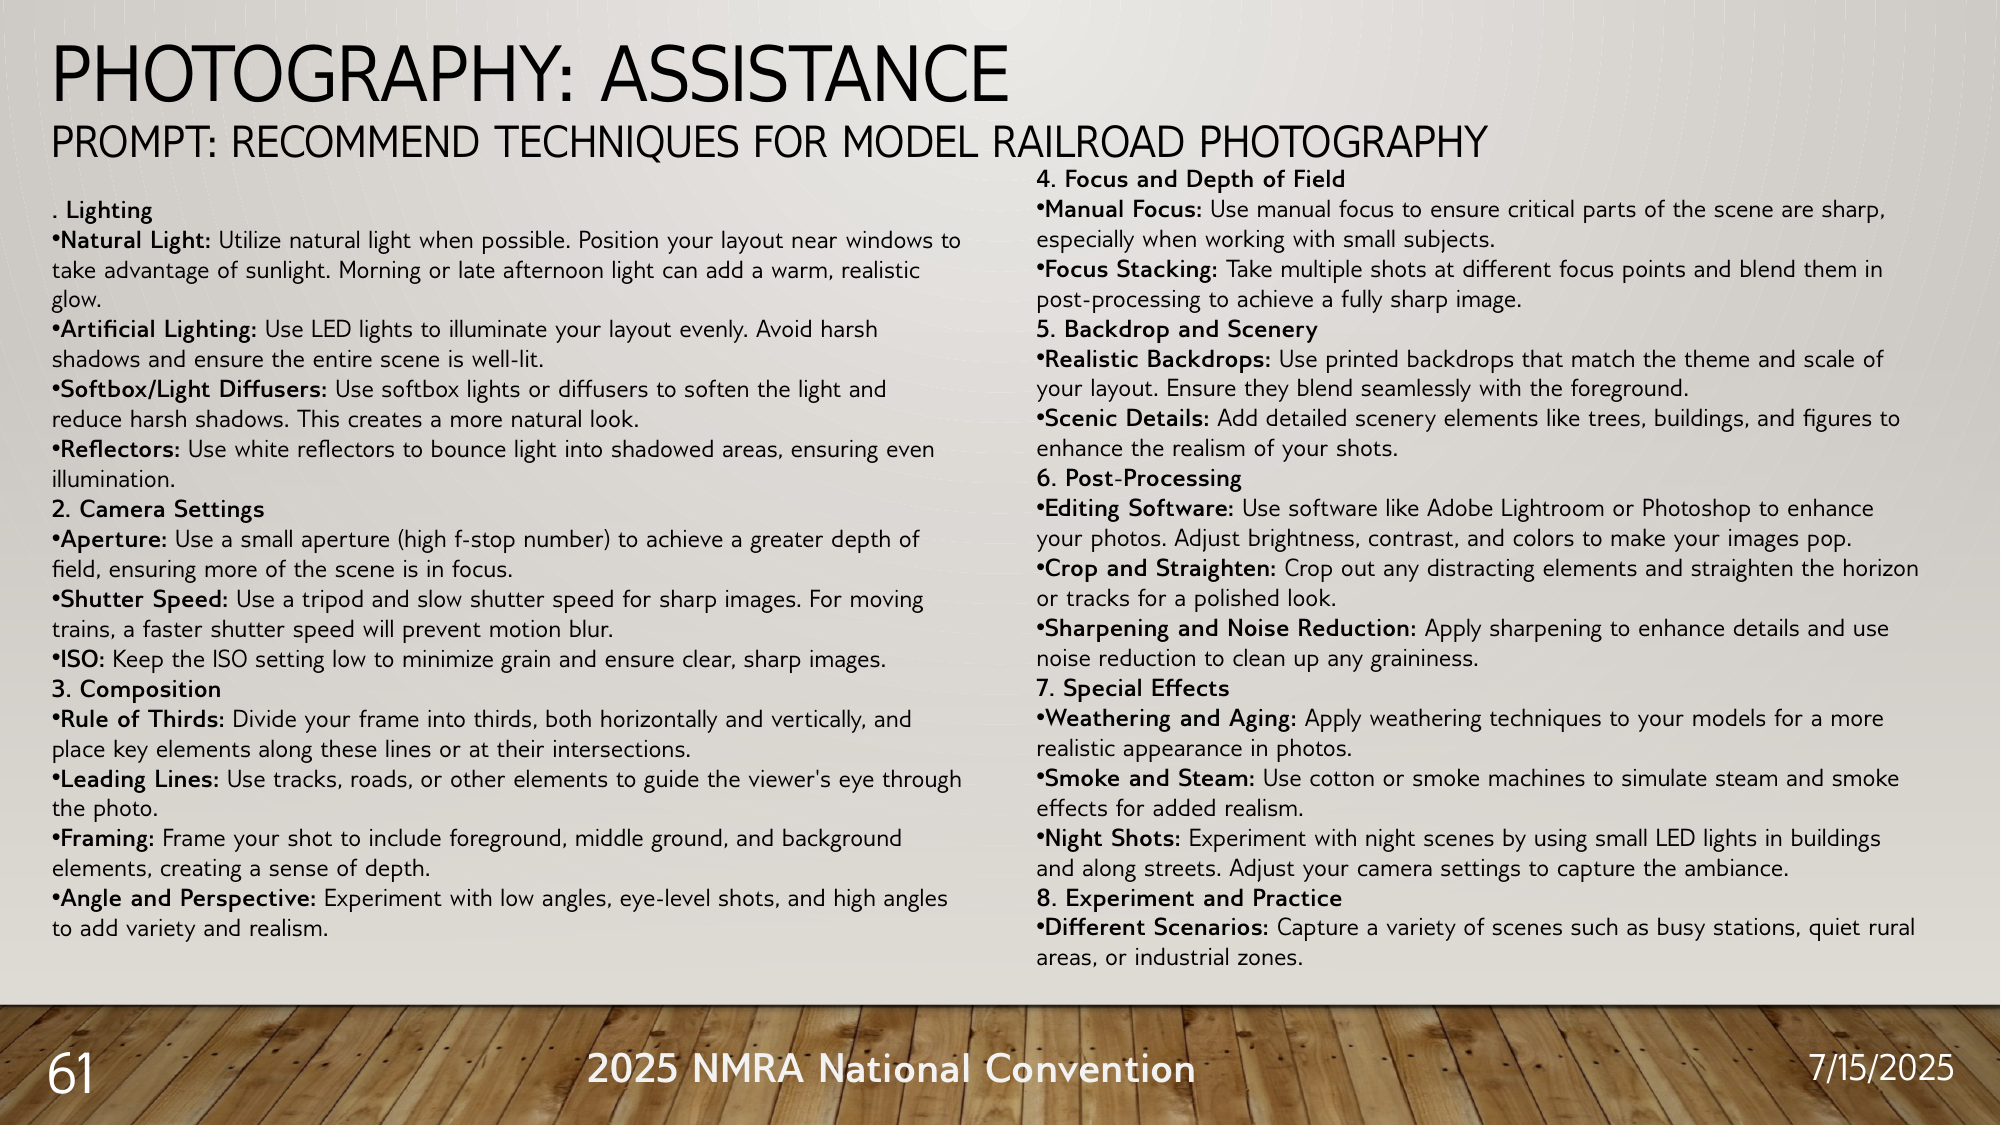

photography: Assistance
PROMPT: Recommend techniques for model railroad photography
4. Focus and Depth of Field
Manual Focus: Use manual focus to ensure critical parts of the scene are sharp, especially when working with small subjects.
Focus Stacking: Take multiple shots at different focus points and blend them in post-processing to achieve a fully sharp image.
5. Backdrop and Scenery
Realistic Backdrops: Use printed backdrops that match the theme and scale of your layout. Ensure they blend seamlessly with the foreground.
Scenic Details: Add detailed scenery elements like trees, buildings, and figures to enhance the realism of your shots.
6. Post-Processing
Editing Software: Use software like Adobe Lightroom or Photoshop to enhance your photos. Adjust brightness, contrast, and colors to make your images pop.
Crop and Straighten: Crop out any distracting elements and straighten the horizon or tracks for a polished look.
Sharpening and Noise Reduction: Apply sharpening to enhance details and use noise reduction to clean up any graininess.
7. Special Effects
Weathering and Aging: Apply weathering techniques to your models for a more realistic appearance in photos.
Smoke and Steam: Use cotton or smoke machines to simulate steam and smoke effects for added realism.
Night Shots: Experiment with night scenes by using small LED lights in buildings and along streets. Adjust your camera settings to capture the ambiance.
8. Experiment and Practice
Different Scenarios: Capture a variety of scenes such as busy stations, quiet rural areas, or industrial zones.
. Lighting
Natural Light: Utilize natural light when possible. Position your layout near windows to take advantage of sunlight. Morning or late afternoon light can add a warm, realistic glow.
Artificial Lighting: Use LED lights to illuminate your layout evenly. Avoid harsh shadows and ensure the entire scene is well-lit.
Softbox/Light Diffusers: Use softbox lights or diffusers to soften the light and reduce harsh shadows. This creates a more natural look.
Reflectors: Use white reflectors to bounce light into shadowed areas, ensuring even illumination.
2. Camera Settings
Aperture: Use a small aperture (high f-stop number) to achieve a greater depth of field, ensuring more of the scene is in focus.
Shutter Speed: Use a tripod and slow shutter speed for sharp images. For moving trains, a faster shutter speed will prevent motion blur.
ISO: Keep the ISO setting low to minimize grain and ensure clear, sharp images.
3. Composition
Rule of Thirds: Divide your frame into thirds, both horizontally and vertically, and place key elements along these lines or at their intersections.
Leading Lines: Use tracks, roads, or other elements to guide the viewer's eye through the photo.
Framing: Frame your shot to include foreground, middle ground, and background elements, creating a sense of depth.
Angle and Perspective: Experiment with low angles, eye-level shots, and high angles to add variety and realism.

61
2025 NMRA National Convention
7/15/2025